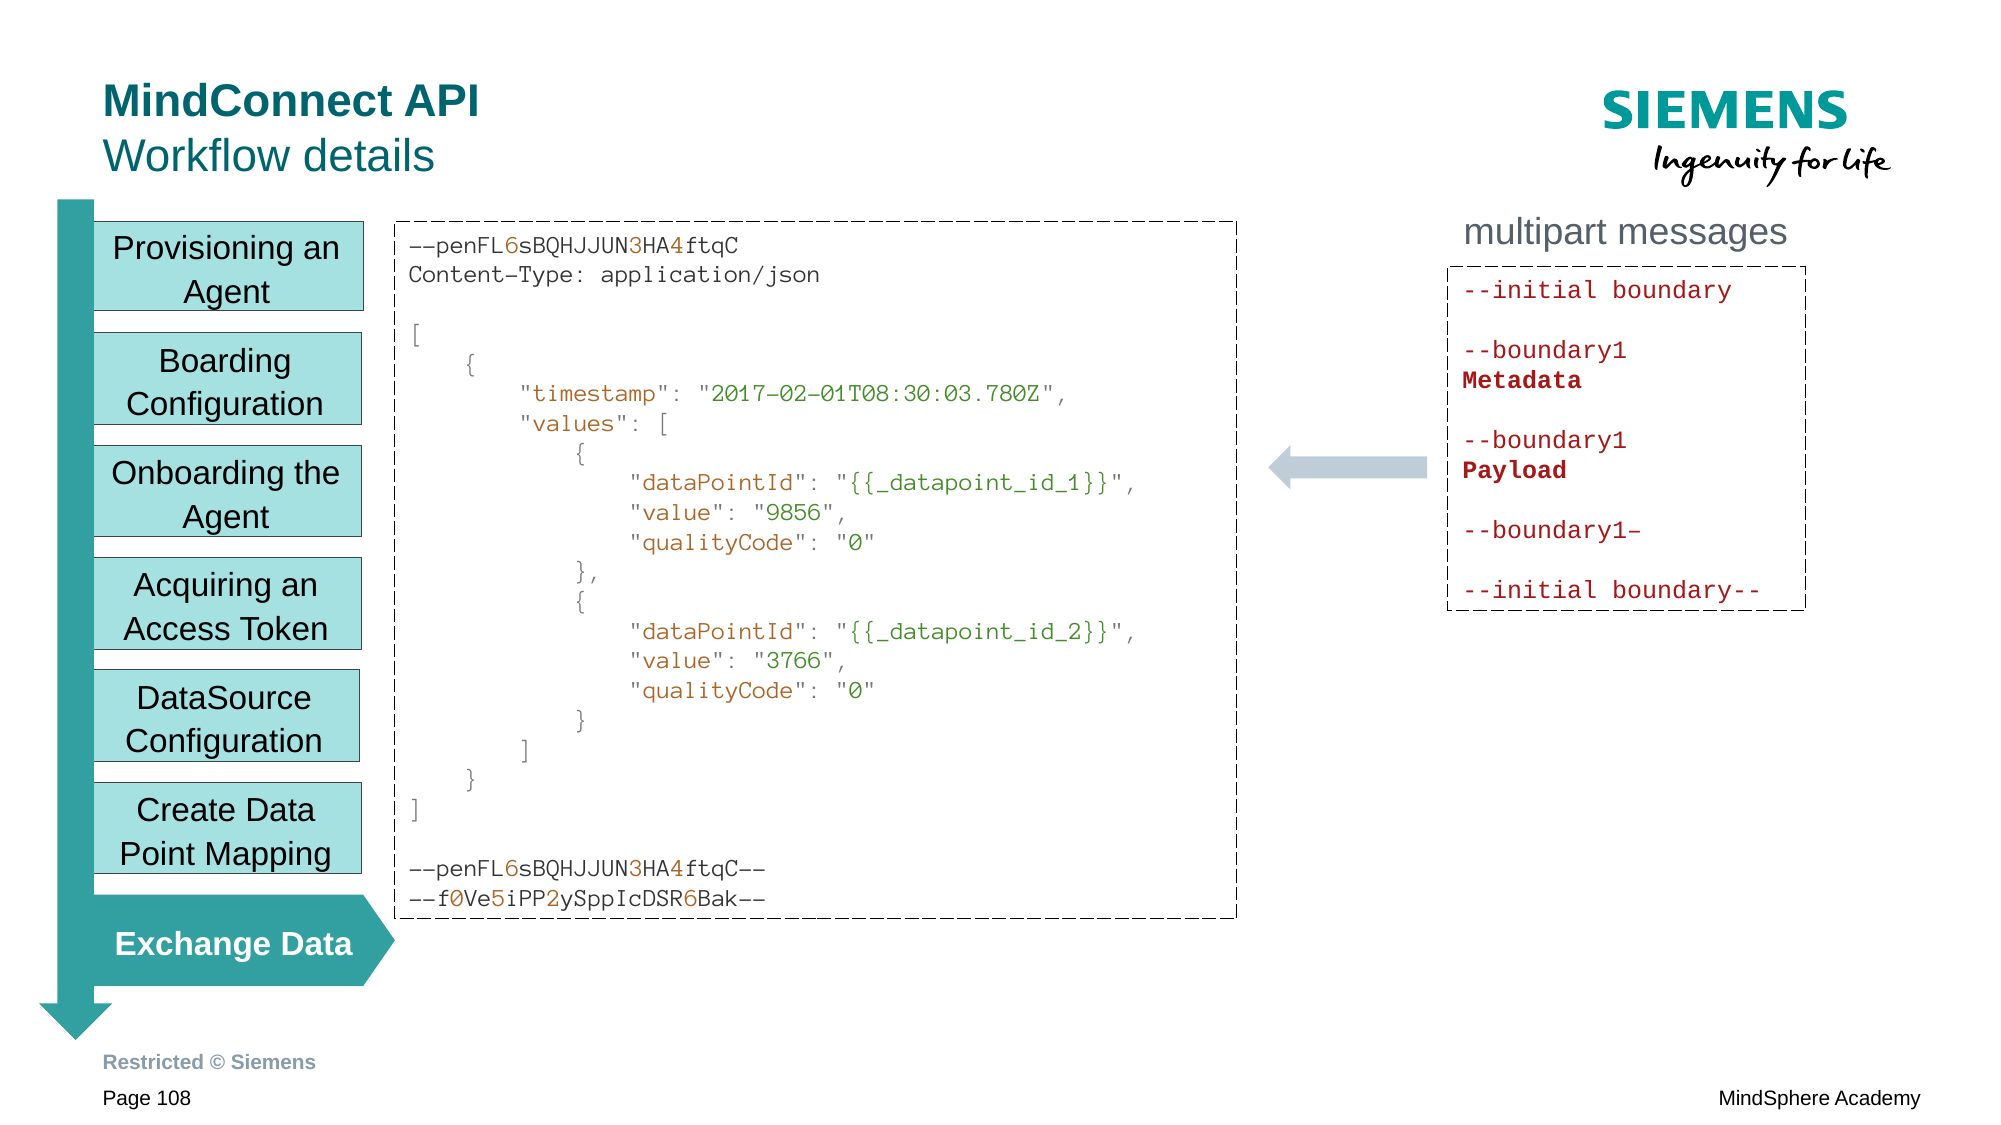

# MindConnect API Workflow details

multipart messages
Provisioning an Agent
--penFL6sBQHJJUN3HA4ftqC
Content-Type: application/json

[
    {
        "timestamp": "2017-02-01T08:30:03.780Z",
        "values": [
            {
                "dataPointId": "{{_datapoint_id_1}}",
                "value": "9856",
                "qualityCode": "0"
            },
            {
                "dataPointId": "{{_datapoint_id_2}}",
                "value": "3766",
                "qualityCode": "0"
            }
        ]
    }
]

--penFL6sBQHJJUN3HA4ftqC--
--f0Ve5iPP2ySppIcDSR6Bak--
--initial boundary

--boundary1
Metadata

--boundary1
Payload

--boundary1–

--initial boundary--
Boarding Configuration
Onboarding the Agent

Acquiring an Access Token
DataSource Configuration
Create Data Point Mapping
Exchange Data